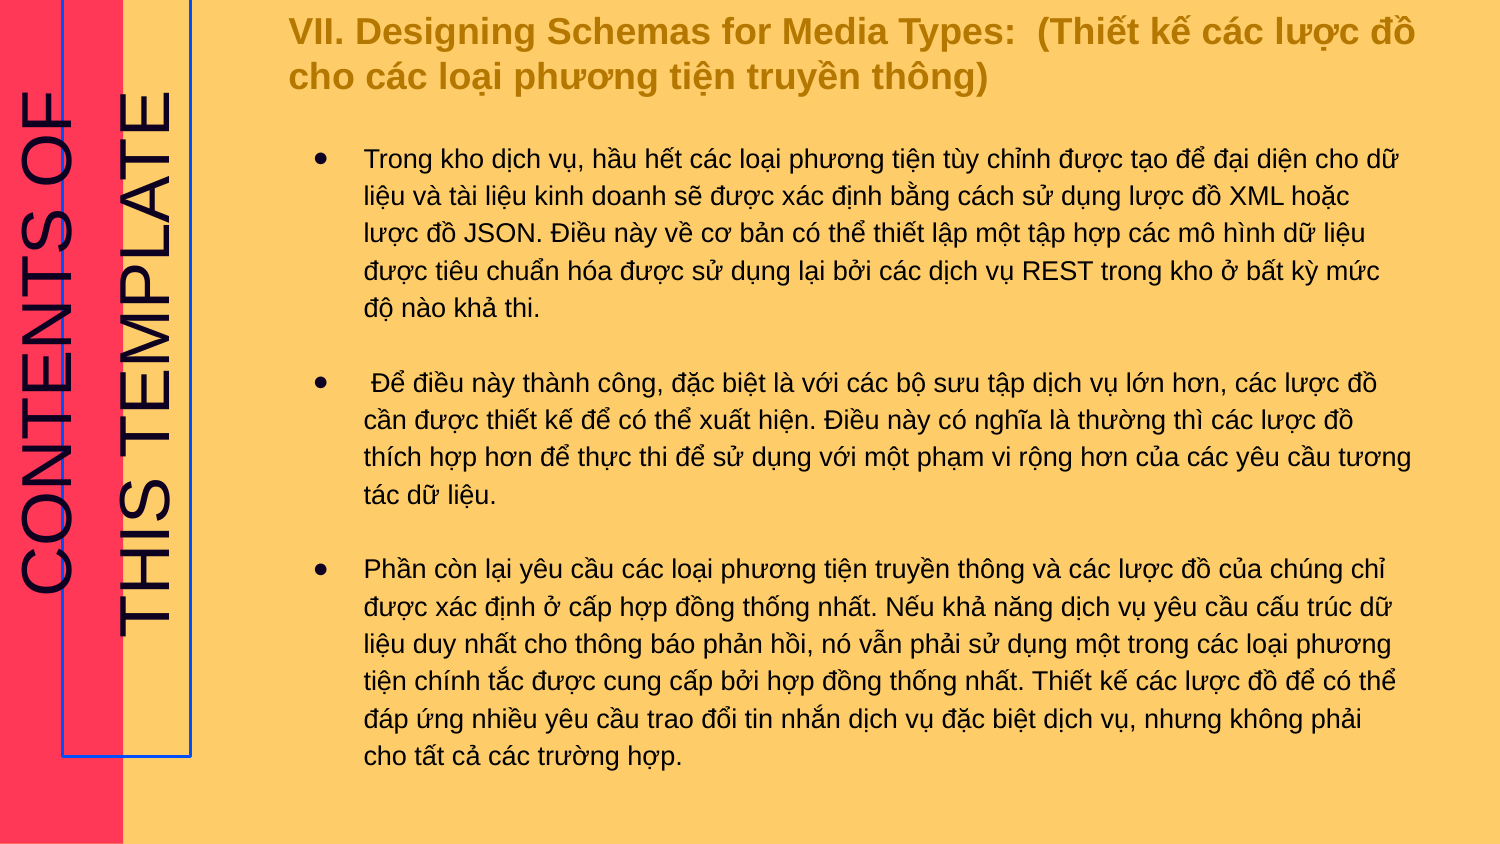

VII. Designing Schemas for Media Types:  (Thiết kế các lược đồ cho các loại phương tiện truyền thông)
Trong kho dịch vụ, hầu hết các loại phương tiện tùy chỉnh được tạo để đại diện cho dữ liệu và tài liệu kinh doanh sẽ được xác định bằng cách sử dụng lược đồ XML hoặc lược đồ JSON. Điều này về cơ bản có thể thiết lập một tập hợp các mô hình dữ liệu được tiêu chuẩn hóa được sử dụng lại bởi các dịch vụ REST trong kho ở bất kỳ mức độ nào khả thi.

 Để điều này thành công, đặc biệt là với các bộ sưu tập dịch vụ lớn hơn, các lược đồ cần được thiết kế để có thể xuất hiện. Điều này có nghĩa là thường thì các lược đồ thích hợp hơn để thực thi để sử dụng với một phạm vi rộng hơn của các yêu cầu tương tác dữ liệu.

Phần còn lại yêu cầu các loại phương tiện truyền thông và các lược đồ của chúng chỉ được xác định ở cấp hợp đồng thống nhất. Nếu khả năng dịch vụ yêu cầu cấu trúc dữ liệu duy nhất cho thông báo phản hồi, nó vẫn phải sử dụng một trong các loại phương tiện chính tắc được cung cấp bởi hợp đồng thống nhất. Thiết kế các lược đồ để có thể đáp ứng nhiều yêu cầu trao đổi tin nhắn dịch vụ đặc biệt dịch vụ, nhưng không phải cho tất cả các trường hợp.

# CONTENTS OF THIS TEMPLATE